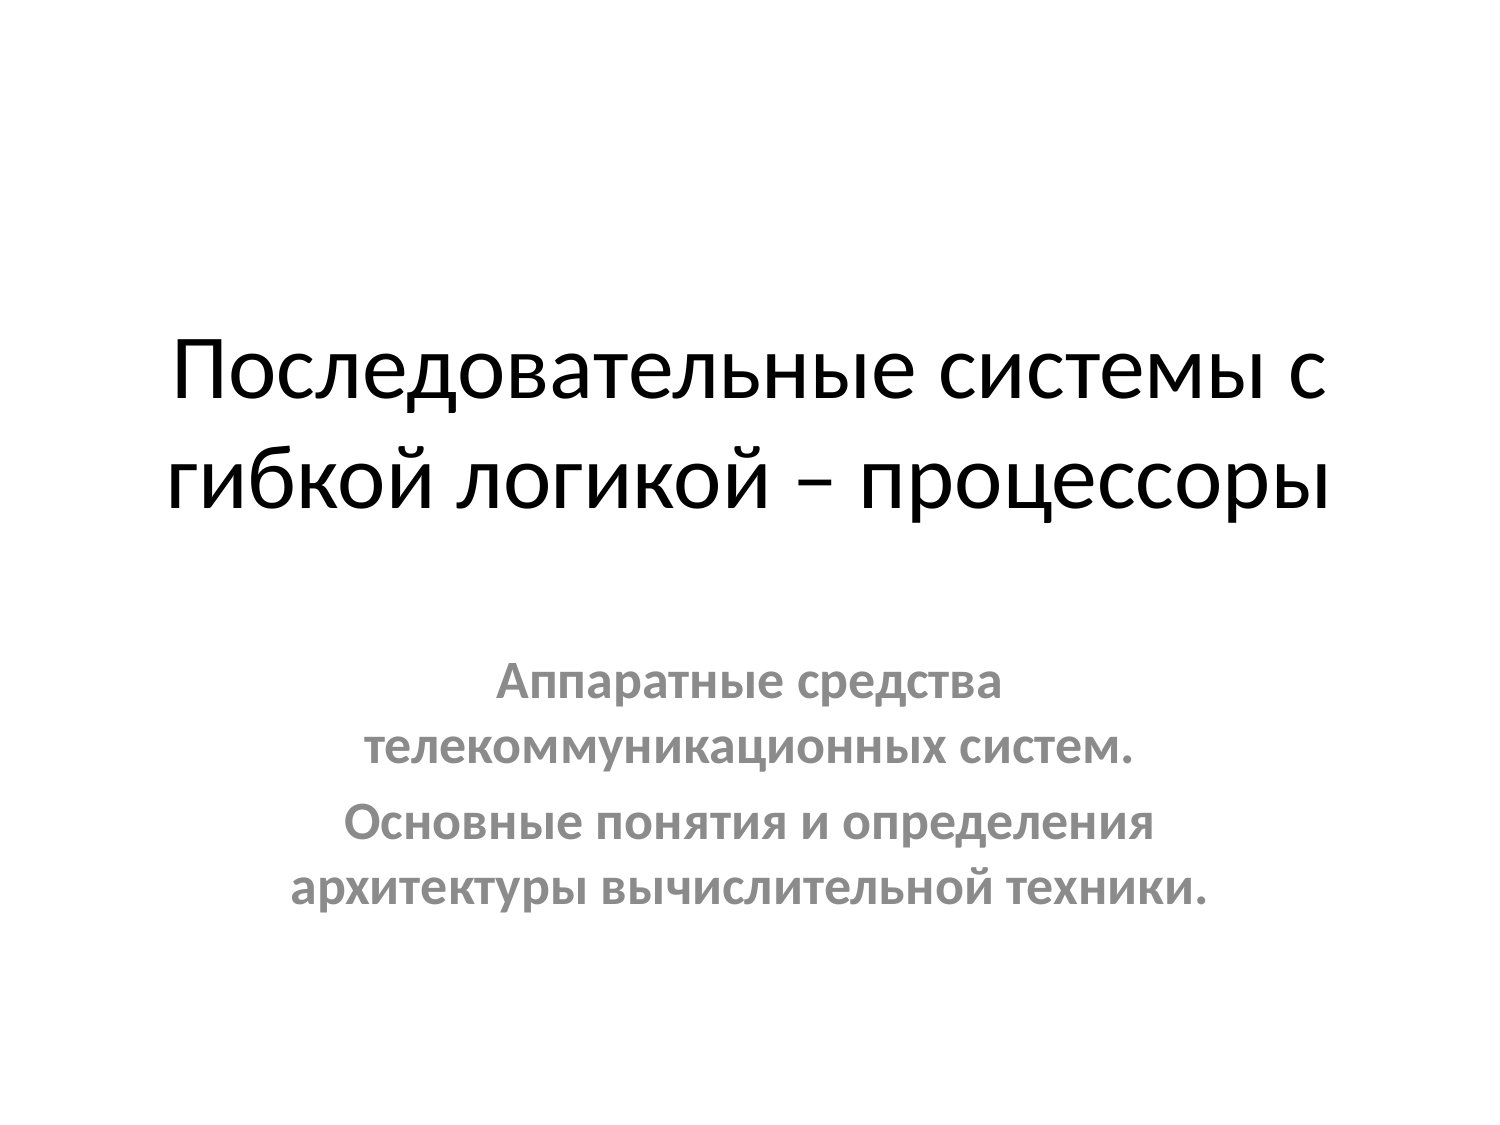

# Последовательные системы с гибкой логикой – процессоры
Аппаратные средства телекоммуникационных систем.
Основные понятия и определения архитектуры вычислительной техники.